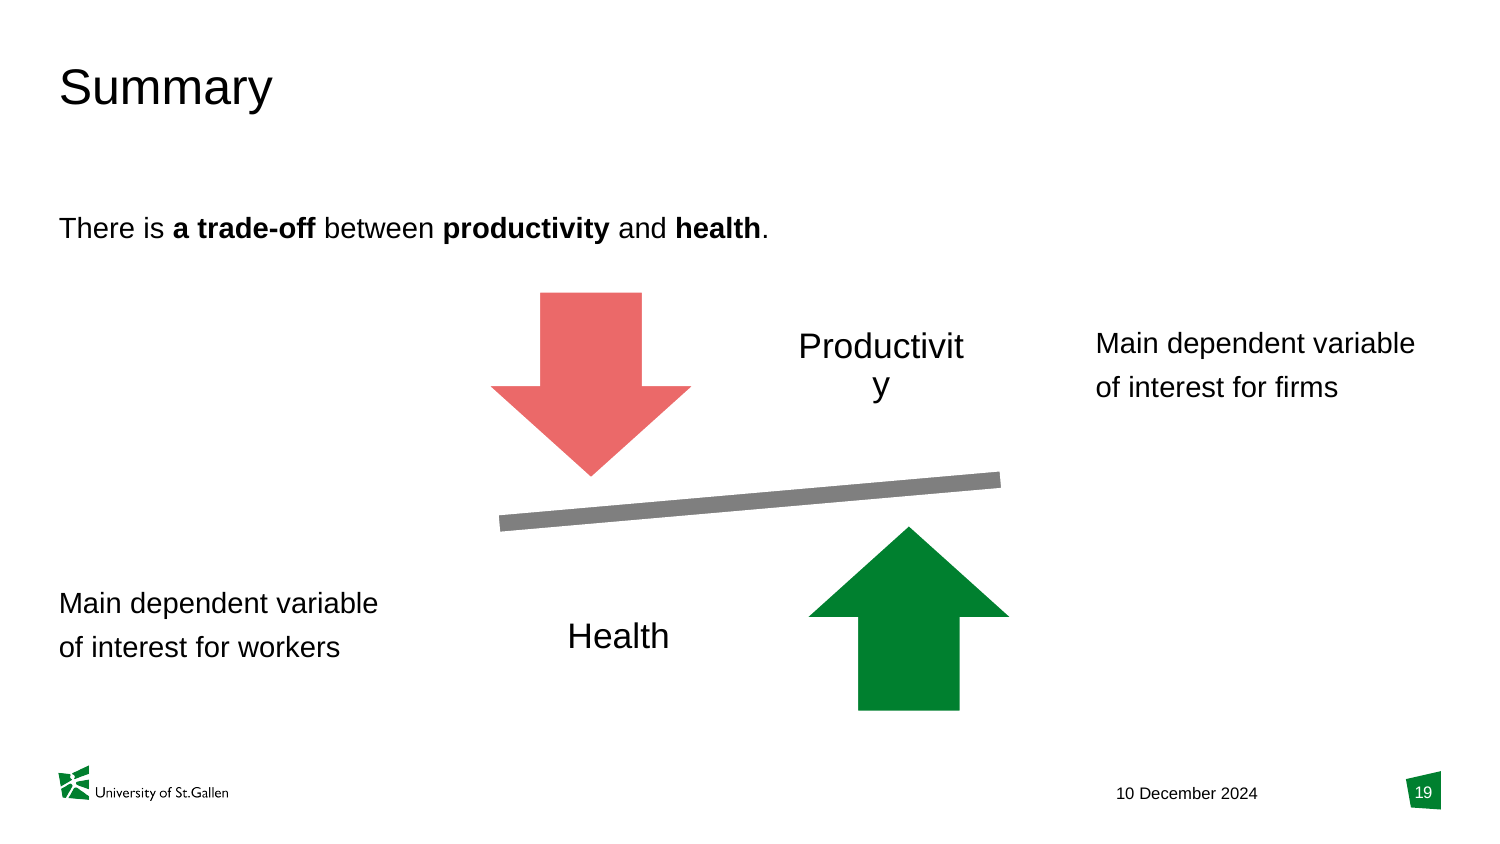

# Summary
There is a trade-off between productivity and health.
Productivity
Health
Main dependent variable of interest for firms
Main dependent variable of interest for workers
19